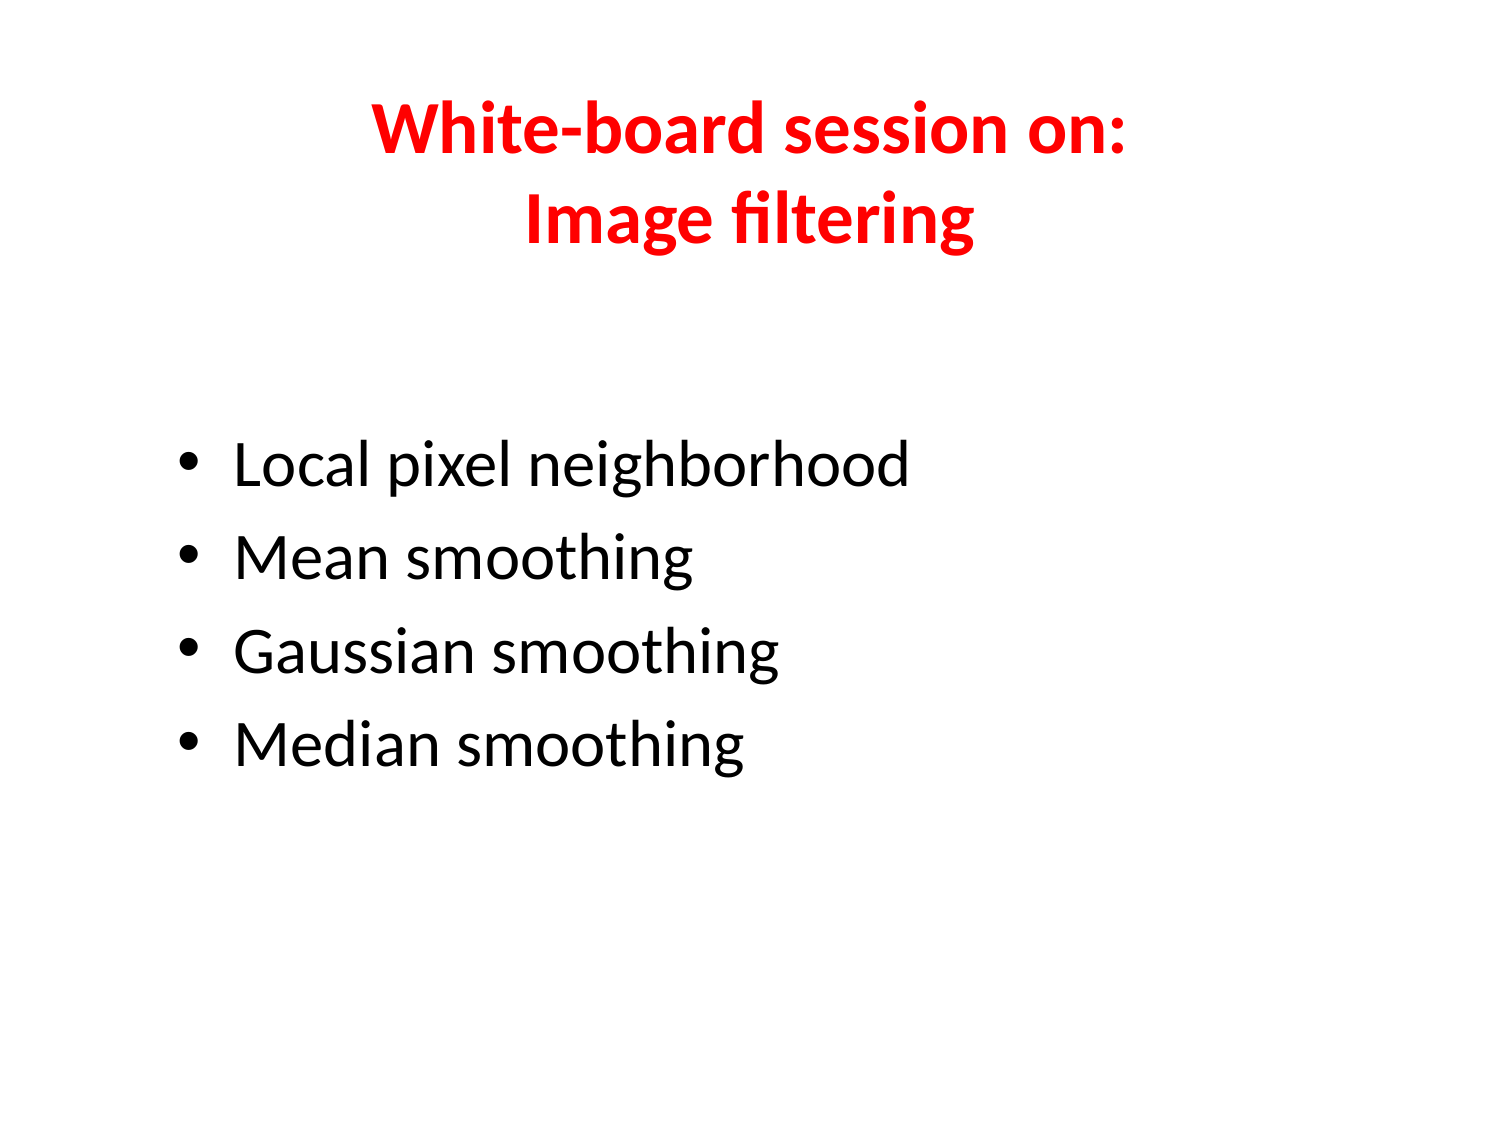

# White-board session on: Image filtering
Local pixel neighborhood
Mean smoothing
Gaussian smoothing
Median smoothing